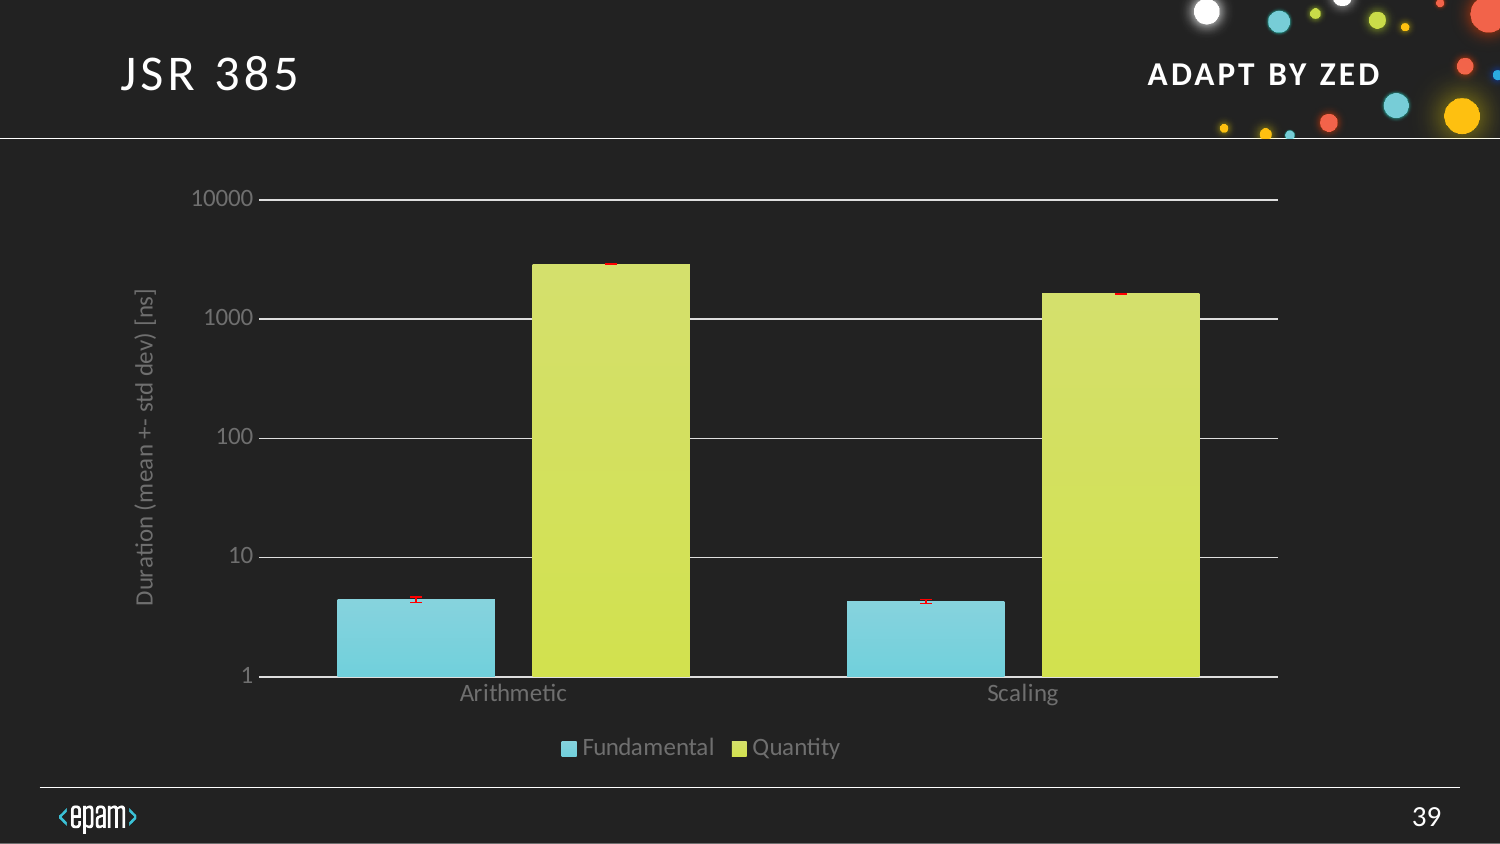

JSR 385

### Chart

| Category | Fundamental | Quantity |
|---|---|---|
| Arithmetic | 4.427 | 2879.0 |
| Scaling | 4.296 | 1627.0 |
39